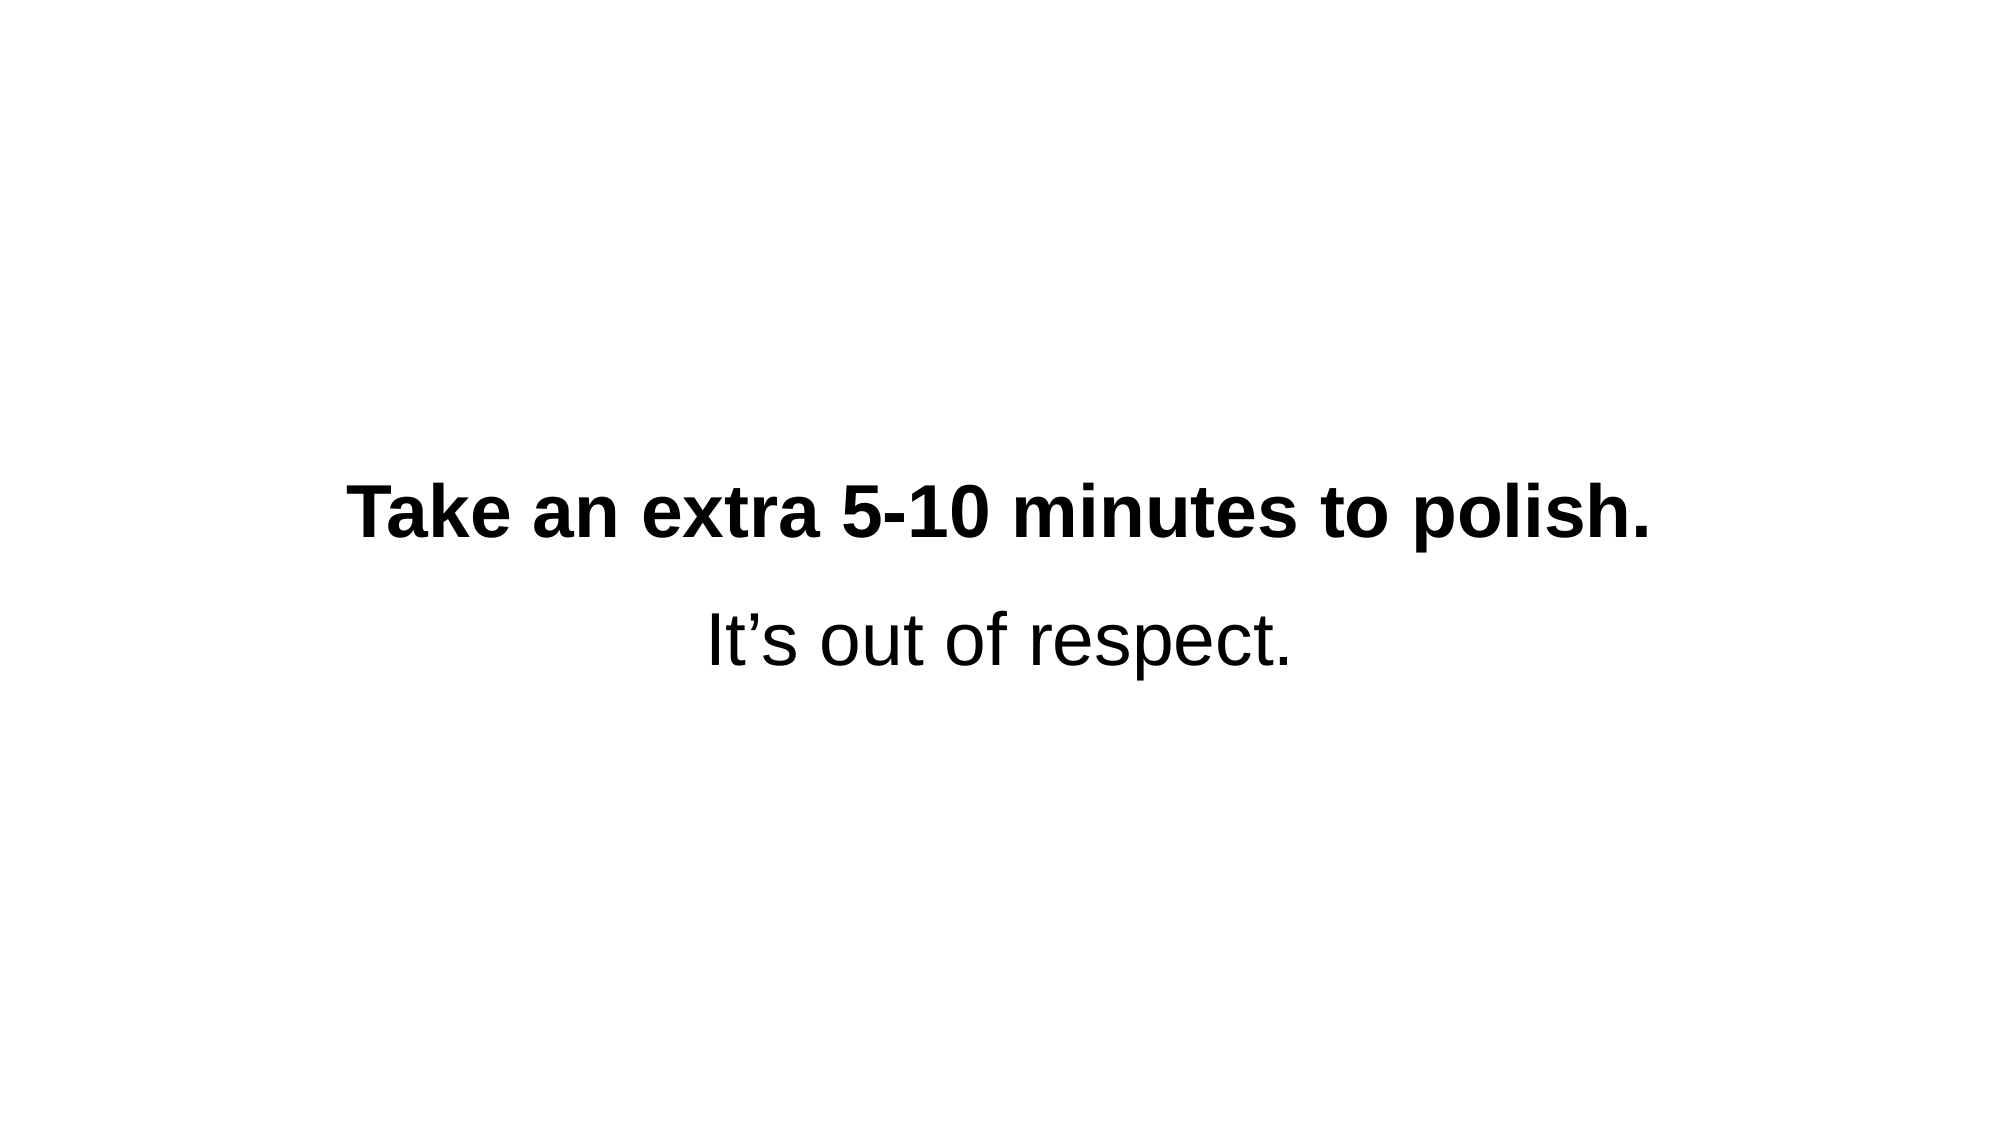

Take an extra 5-10 minutes to polish.
It’s out of respect.